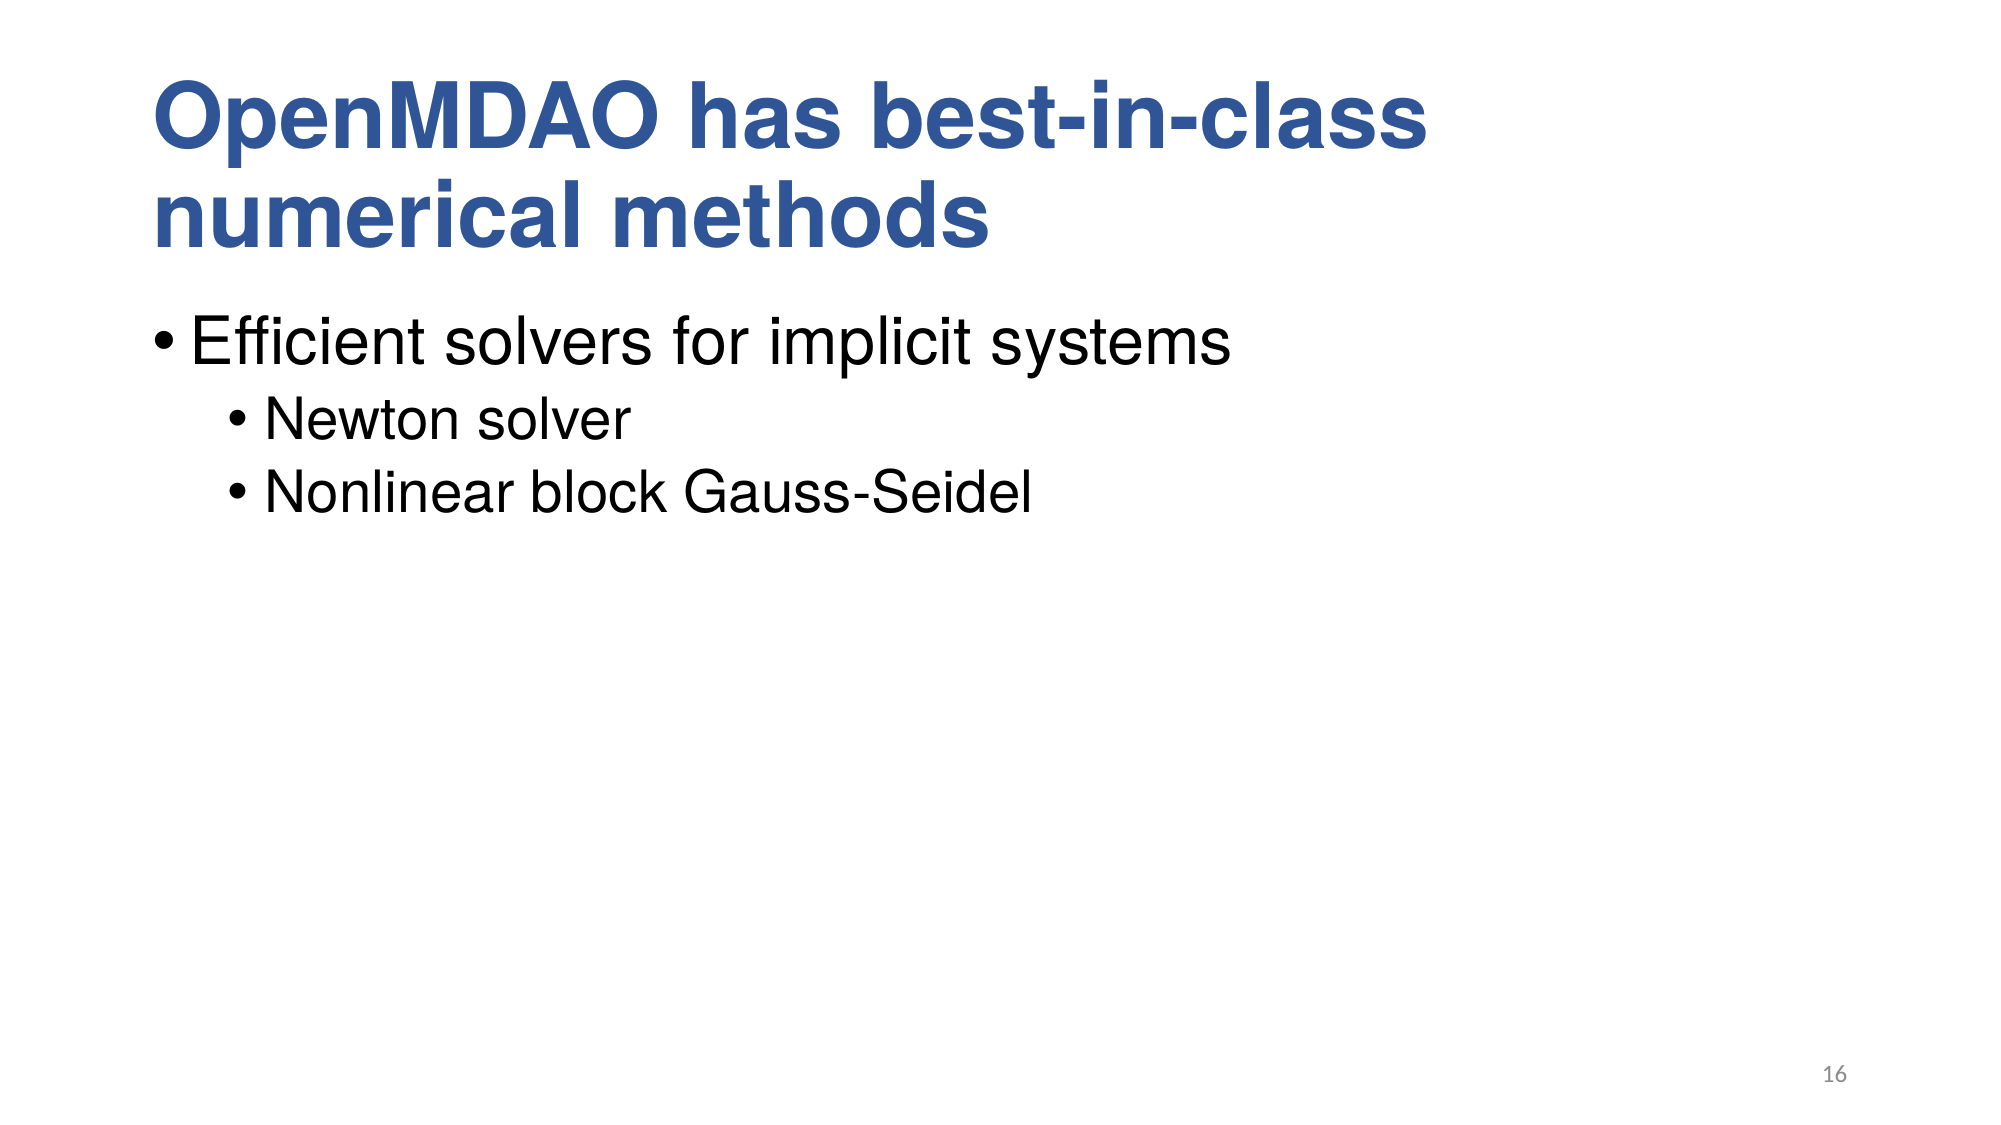

# OpenMDAO has best-in-class numerical methods
Efficient solvers for implicit systems
Newton solver
Nonlinear block Gauss-Seidel

16